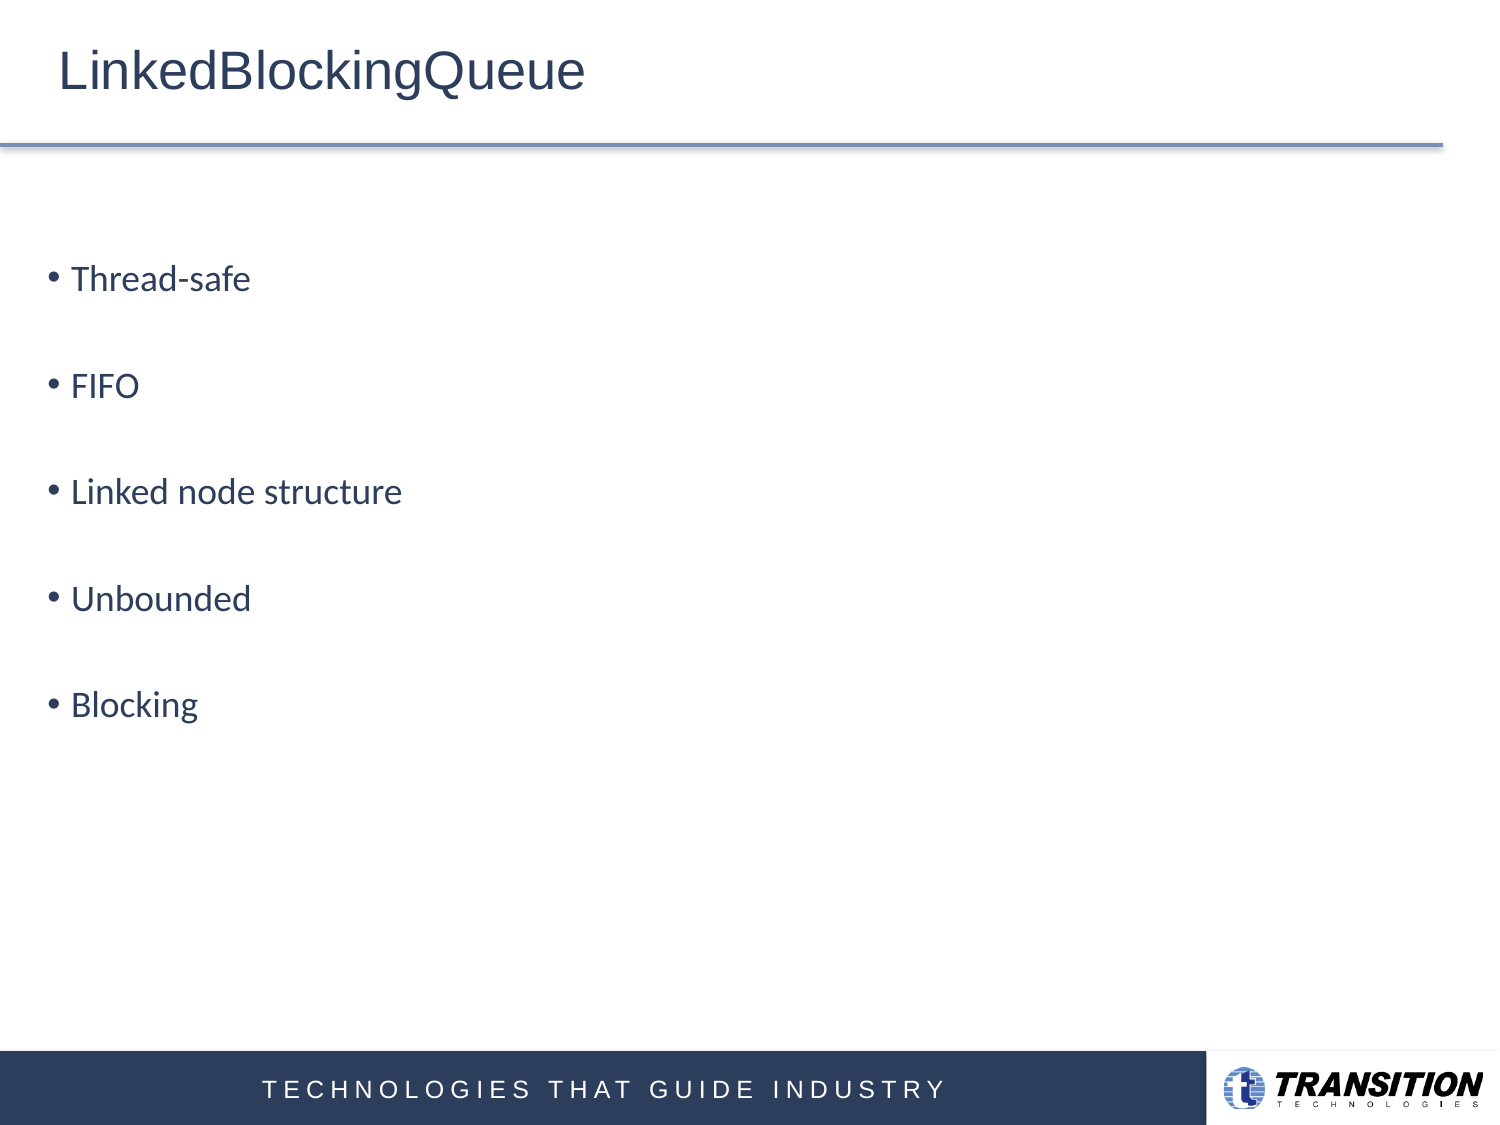

# LinkedBlockingQueue
Thread-safe
FIFO
Linked node structure
Unbounded
Blocking